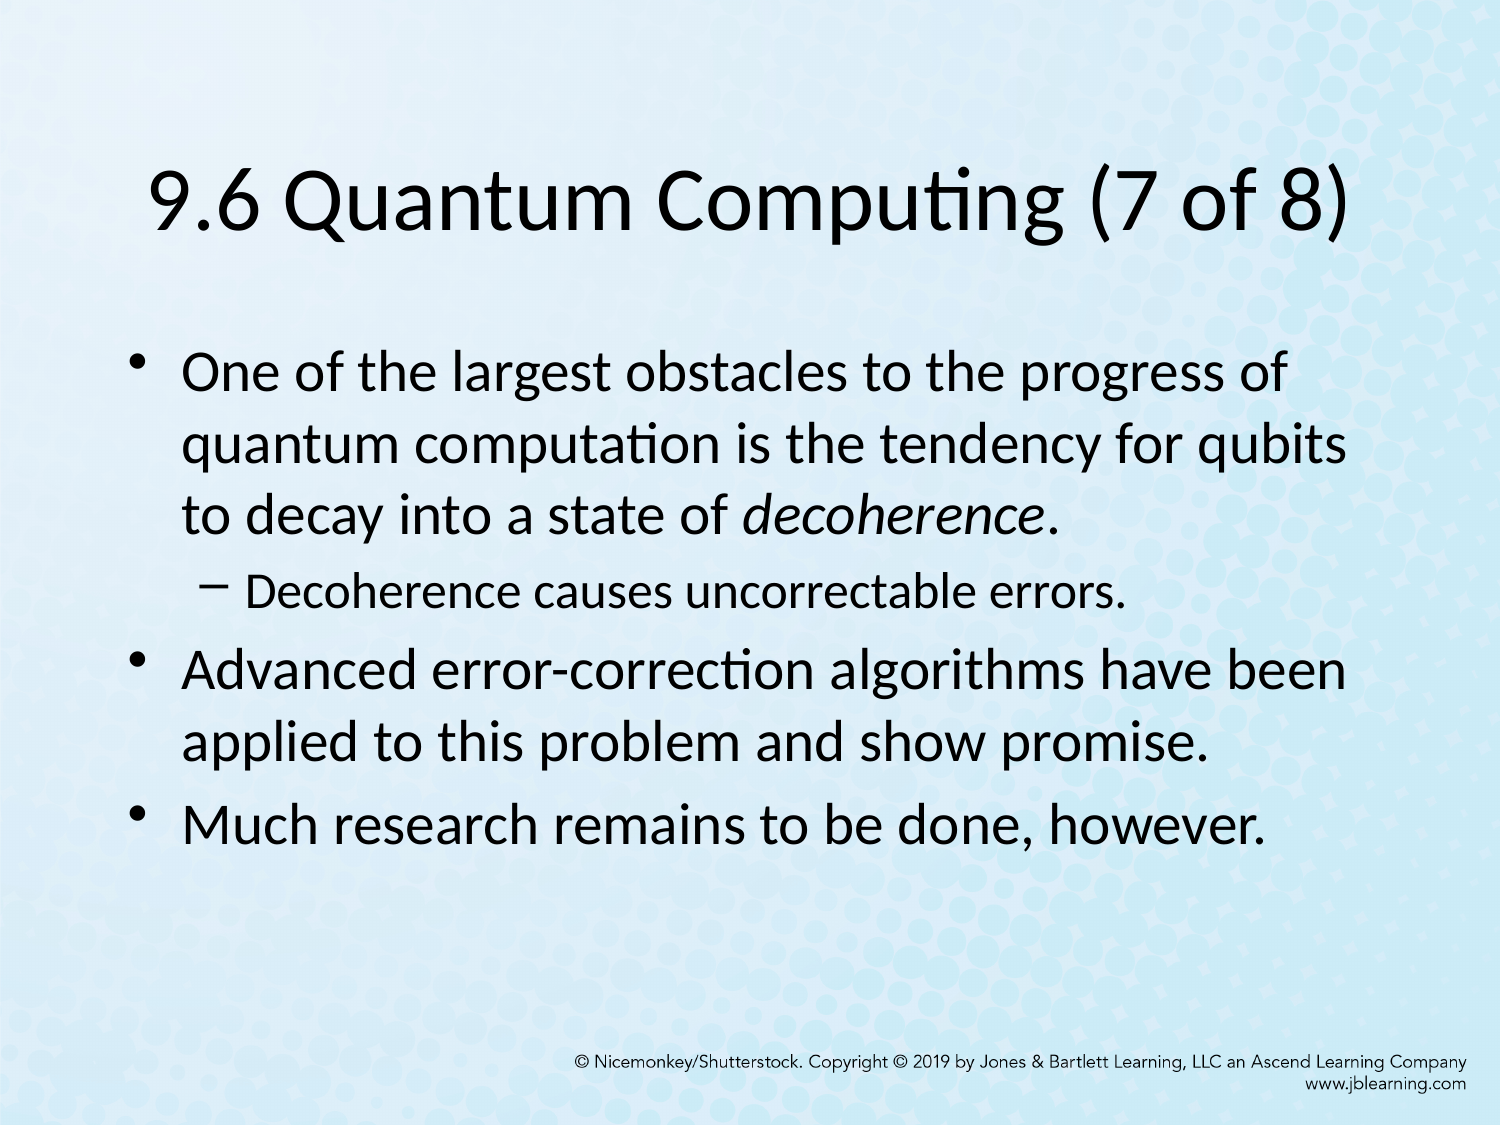

# 9.6 Quantum Computing (7 of 8)
One of the largest obstacles to the progress of quantum computation is the tendency for qubits to decay into a state of decoherence.
Decoherence causes uncorrectable errors.
Advanced error-correction algorithms have been applied to this problem and show promise.
Much research remains to be done, however.